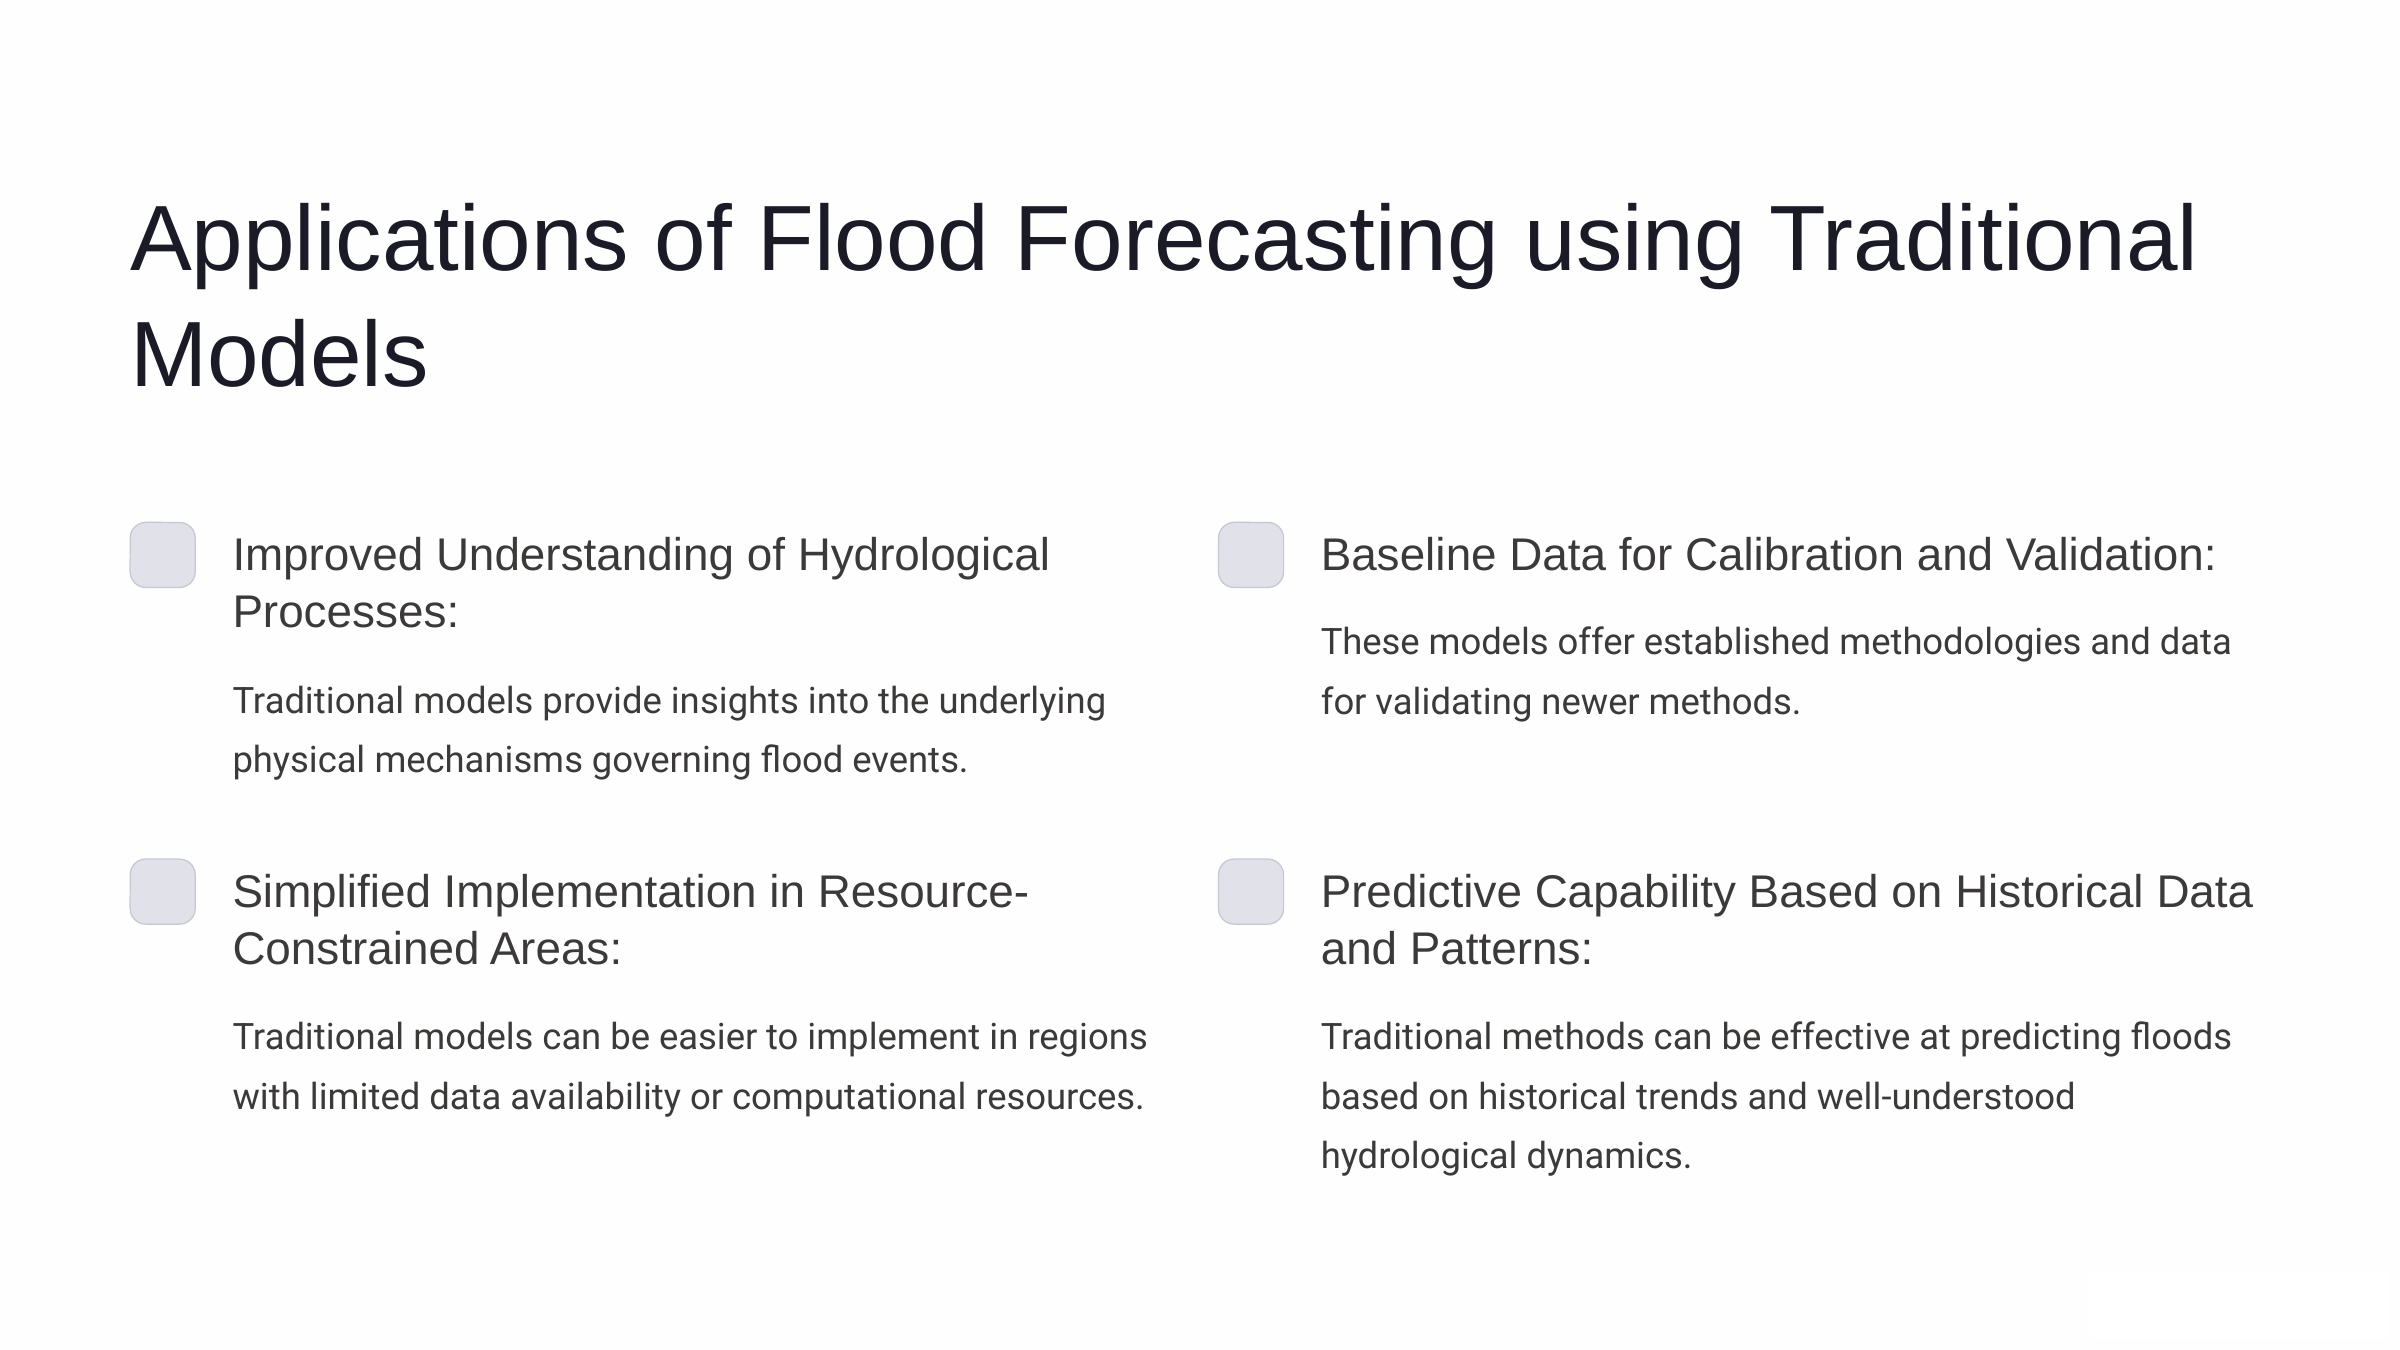

Applications of Flood Forecasting using Traditional Models

Improved Understanding of Hydrological Processes:

Baseline Data for Calibration and Validation:
These models offer established methodologies and data for validating newer methods.
Traditional models provide insights into the underlying physical mechanisms governing flood events.

Simplified Implementation in Resource-Constrained Areas:

Predictive Capability Based on Historical Data and Patterns:
Traditional models can be easier to implement in regions with limited data availability or computational resources.
Traditional methods can be effective at predicting floods based on historical trends and well-understood hydrological dynamics.